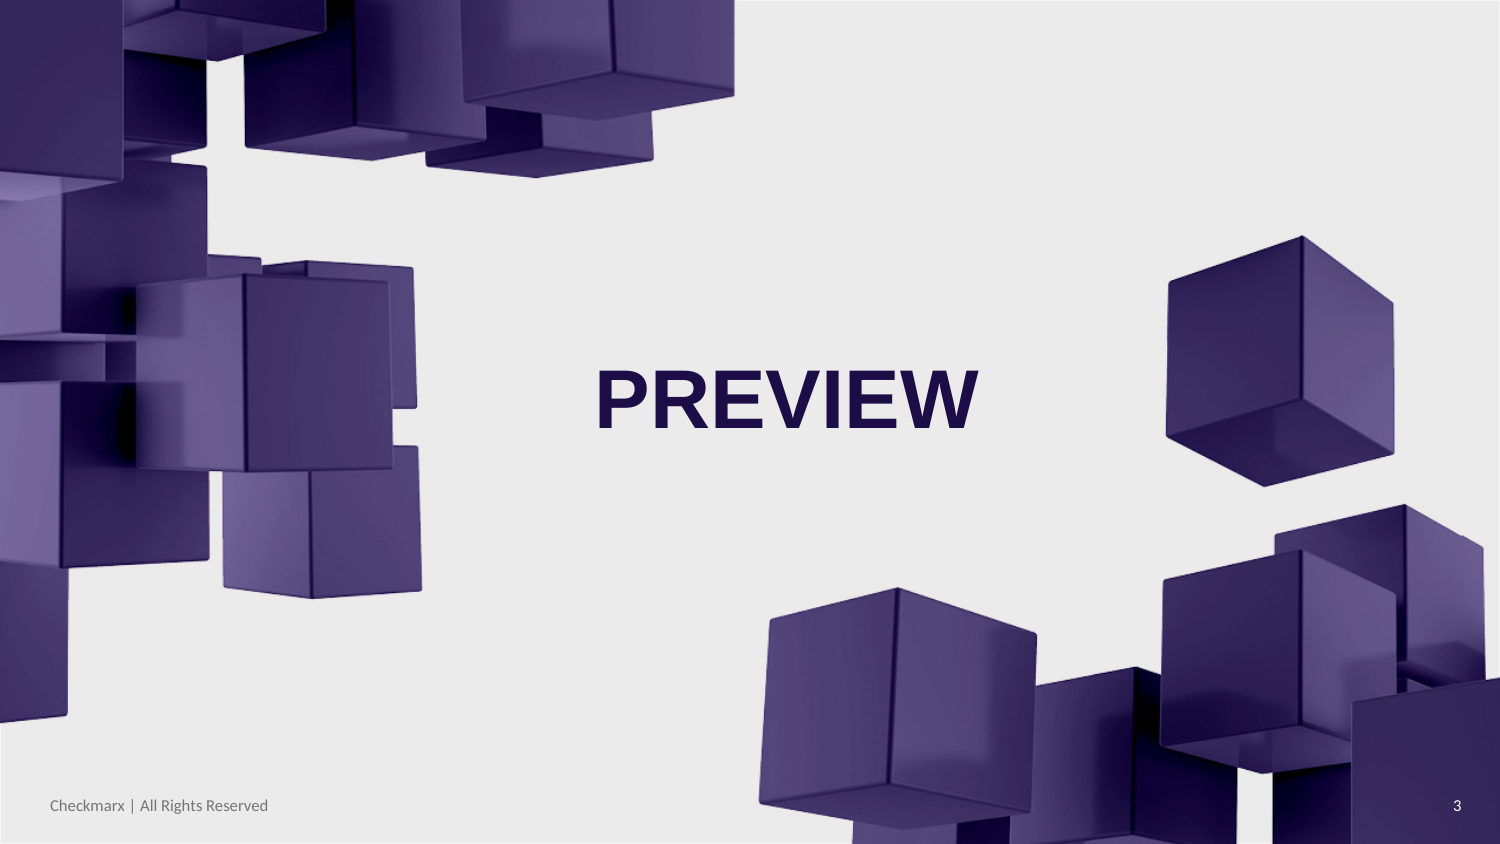

# PREVIEW
Checkmarx | All Rights Reserved
3